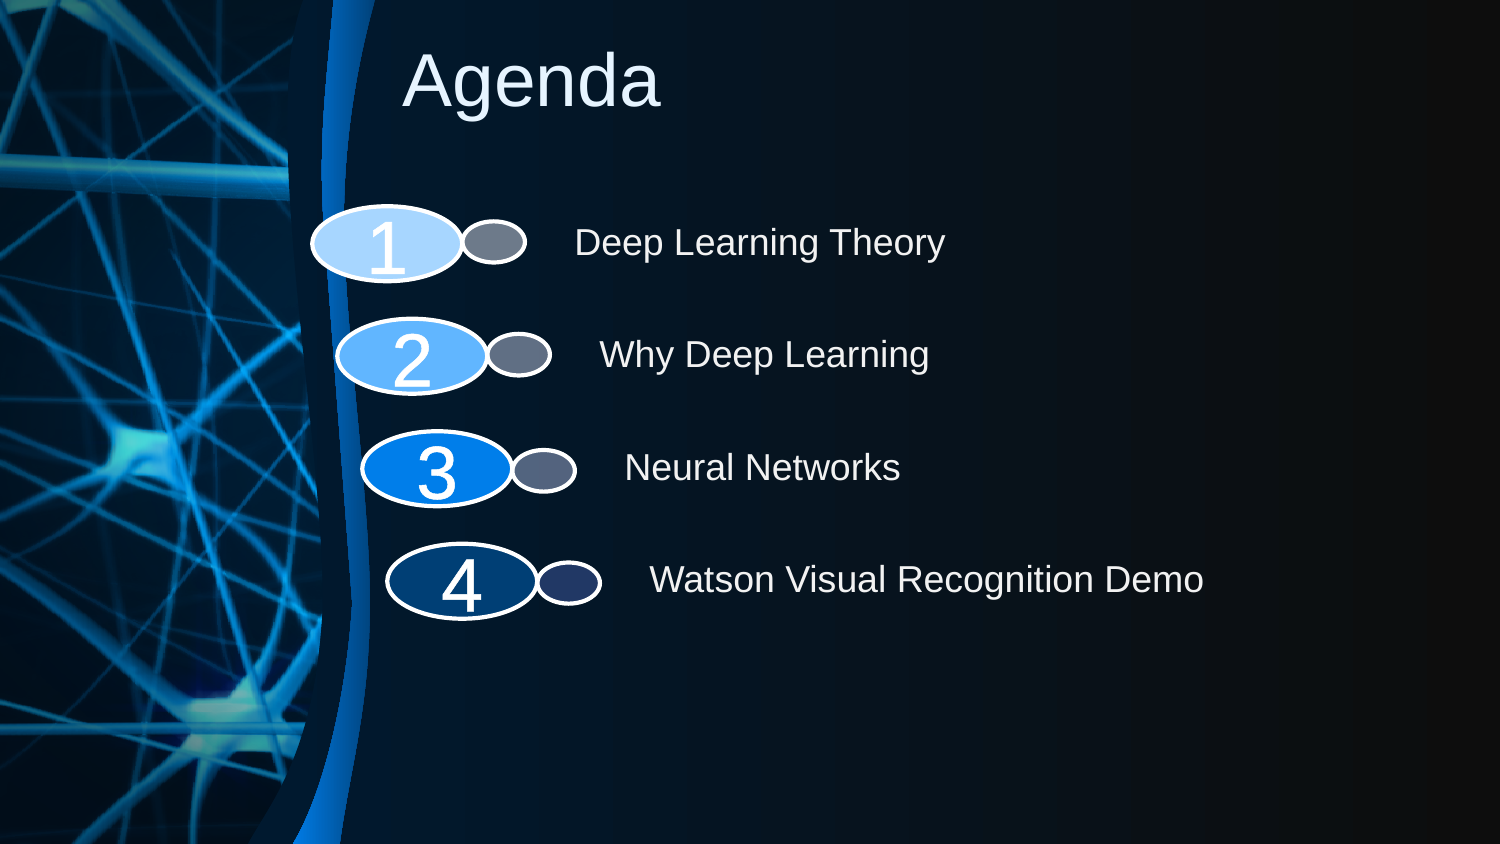

# Agenda
1

Deep Learning Theory

2

Why Deep Learning

3

Neural Networks

4

Watson Visual Recognition Demo